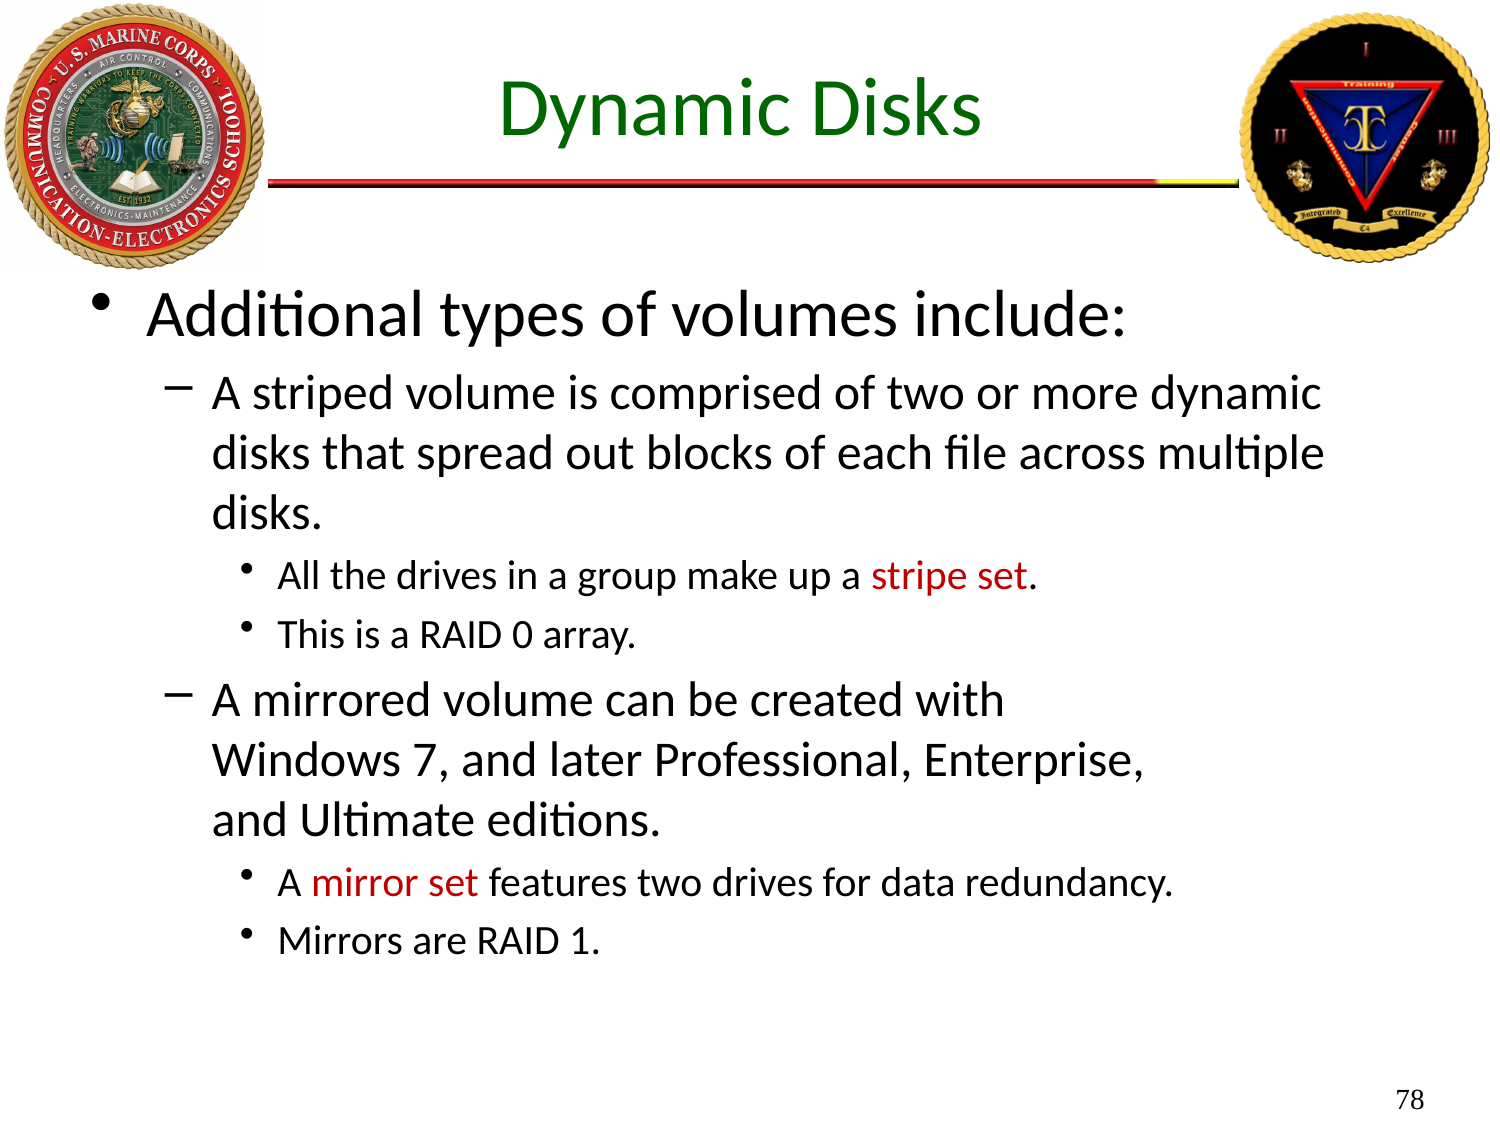

# Dynamic Disks
Additional types of volumes include:
A striped volume is comprised of two or more dynamic disks that spread out blocks of each file across multiple disks.
All the drives in a group make up a stripe set.
This is a RAID 0 array.
A mirrored volume can be created with
Windows 7, and later Professional, Enterprise,
and Ultimate editions.
A mirror set features two drives for data redundancy.
Mirrors are RAID 1.